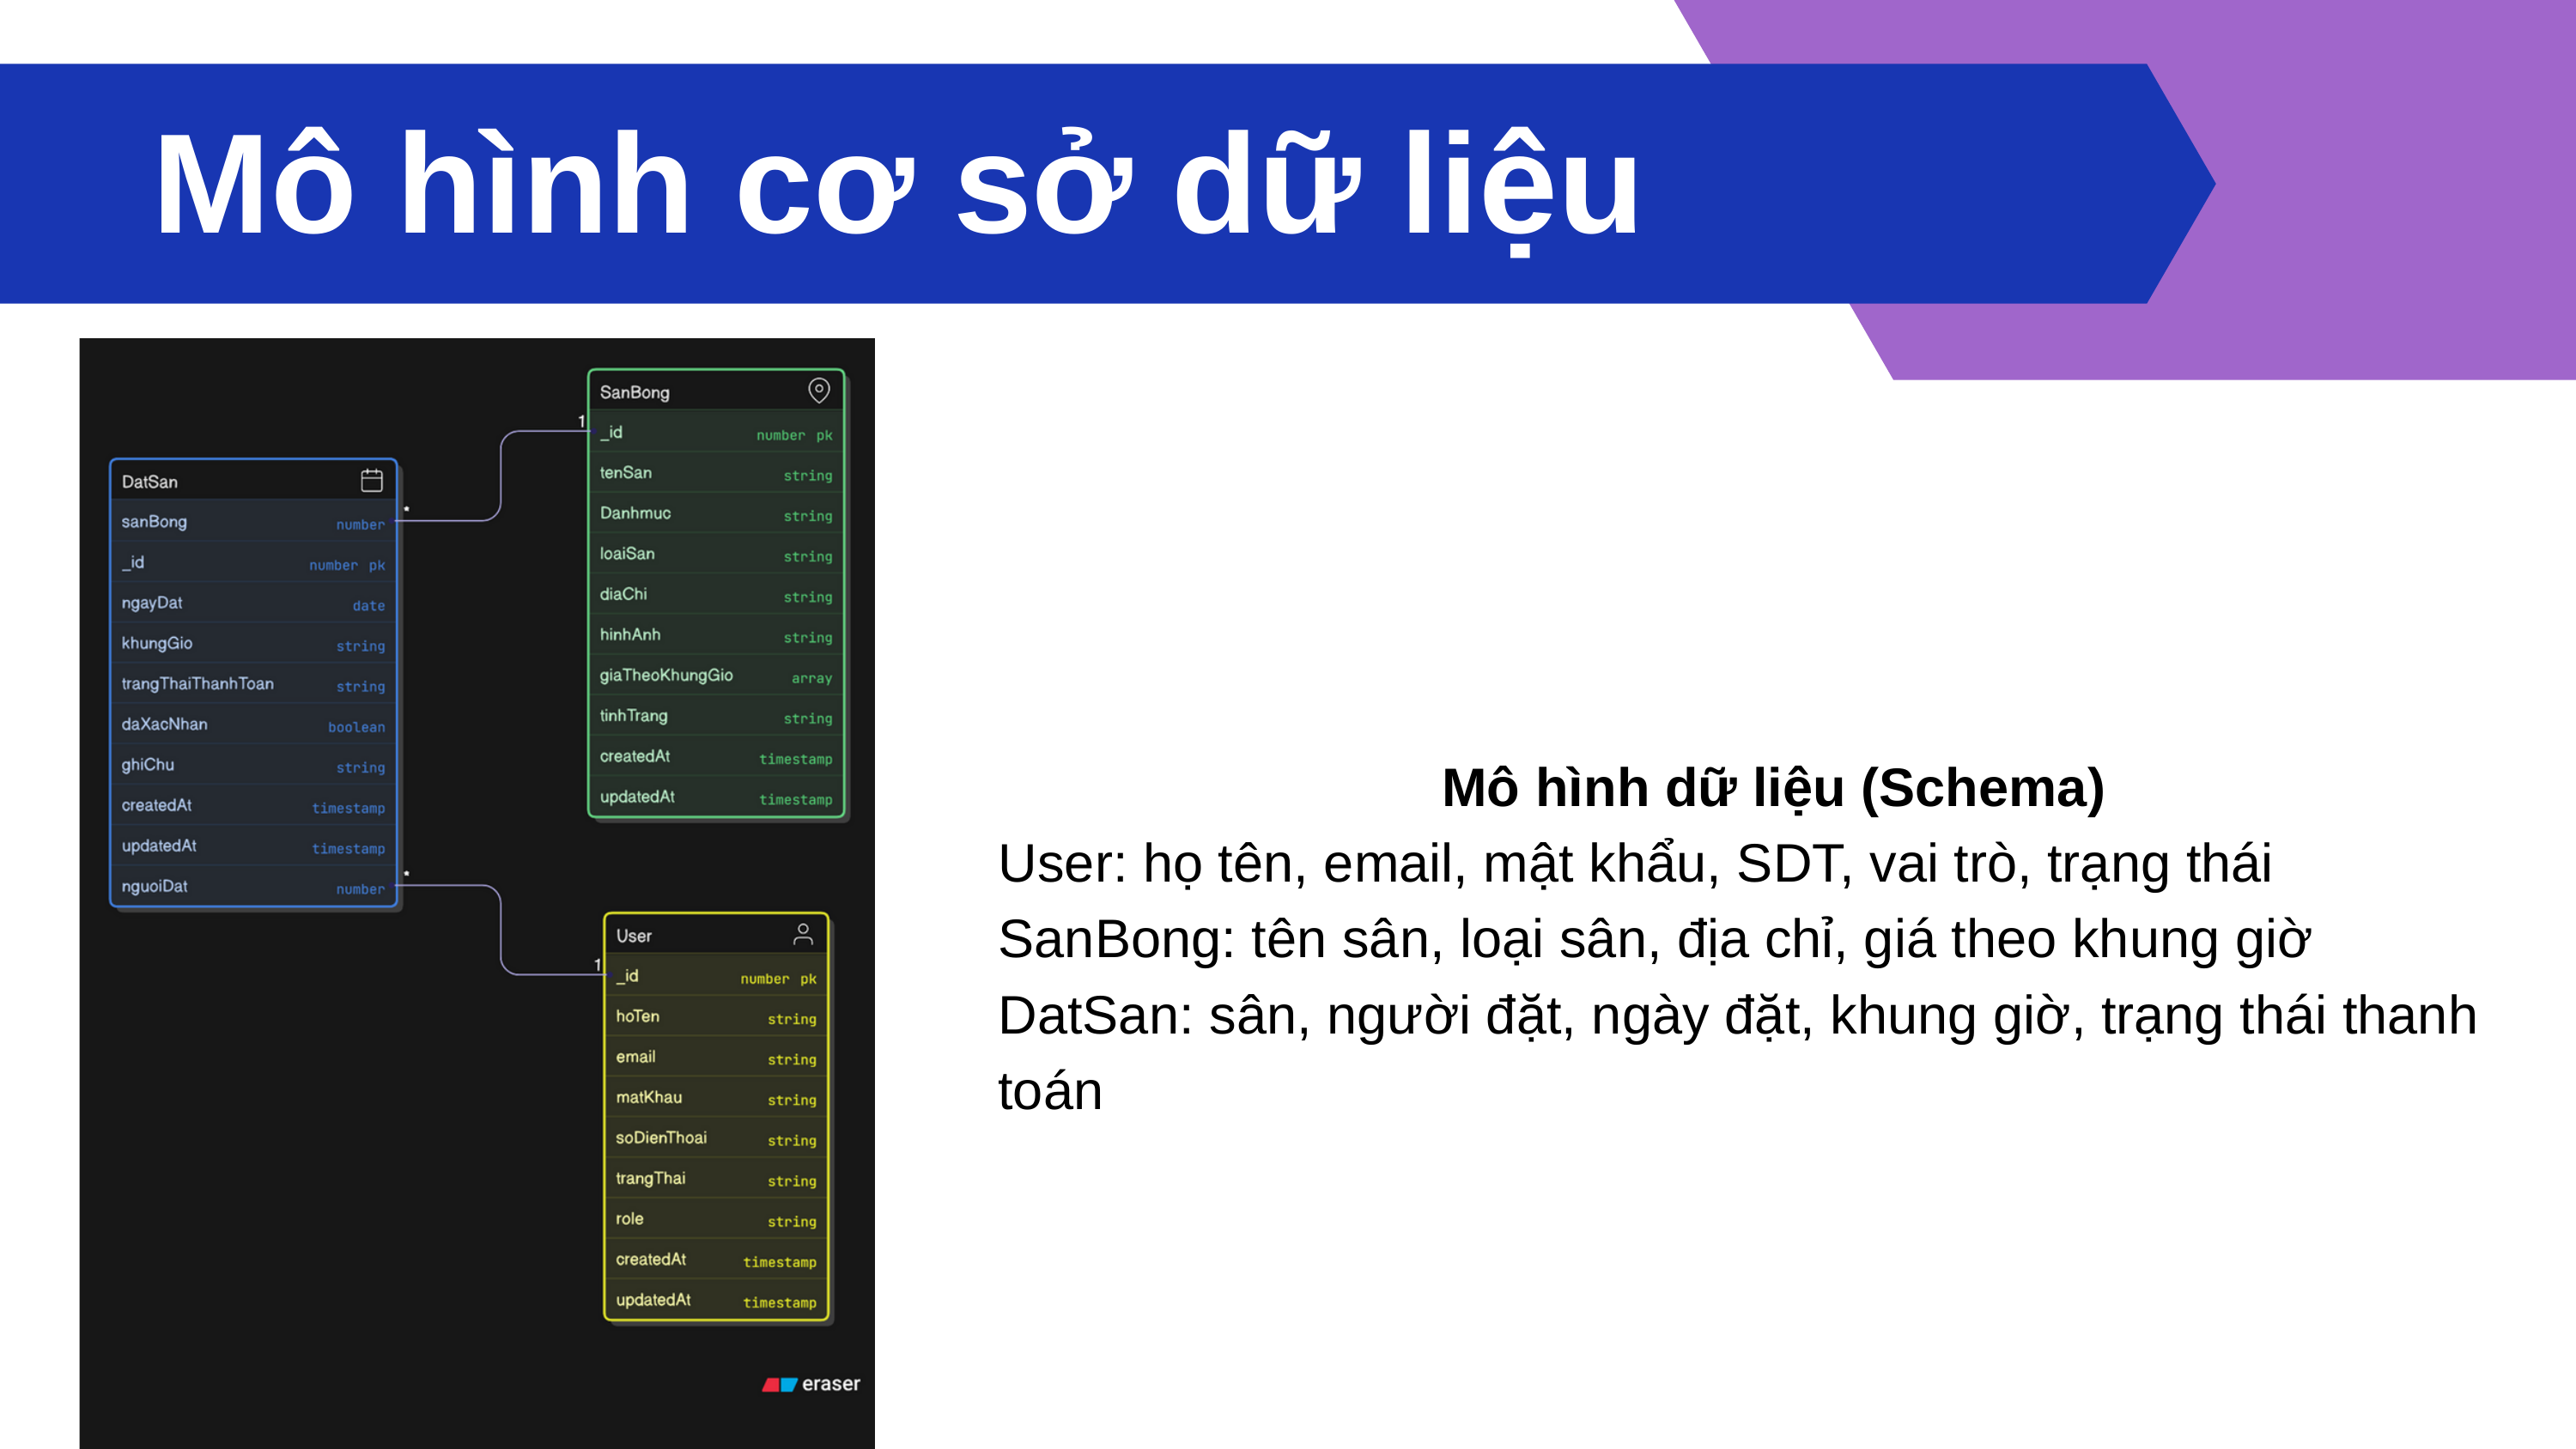

Mô hình cơ sở dữ liệu

Mô hình dữ liệu (Schema)
User: họ tên, email, mật khẩu, SDT, vai trò, trạng thái
SanBong: tên sân, loại sân, địa chỉ, giá theo khung giờ
DatSan: sân, người đặt, ngày đặt, khung giờ, trạng thái thanh toán